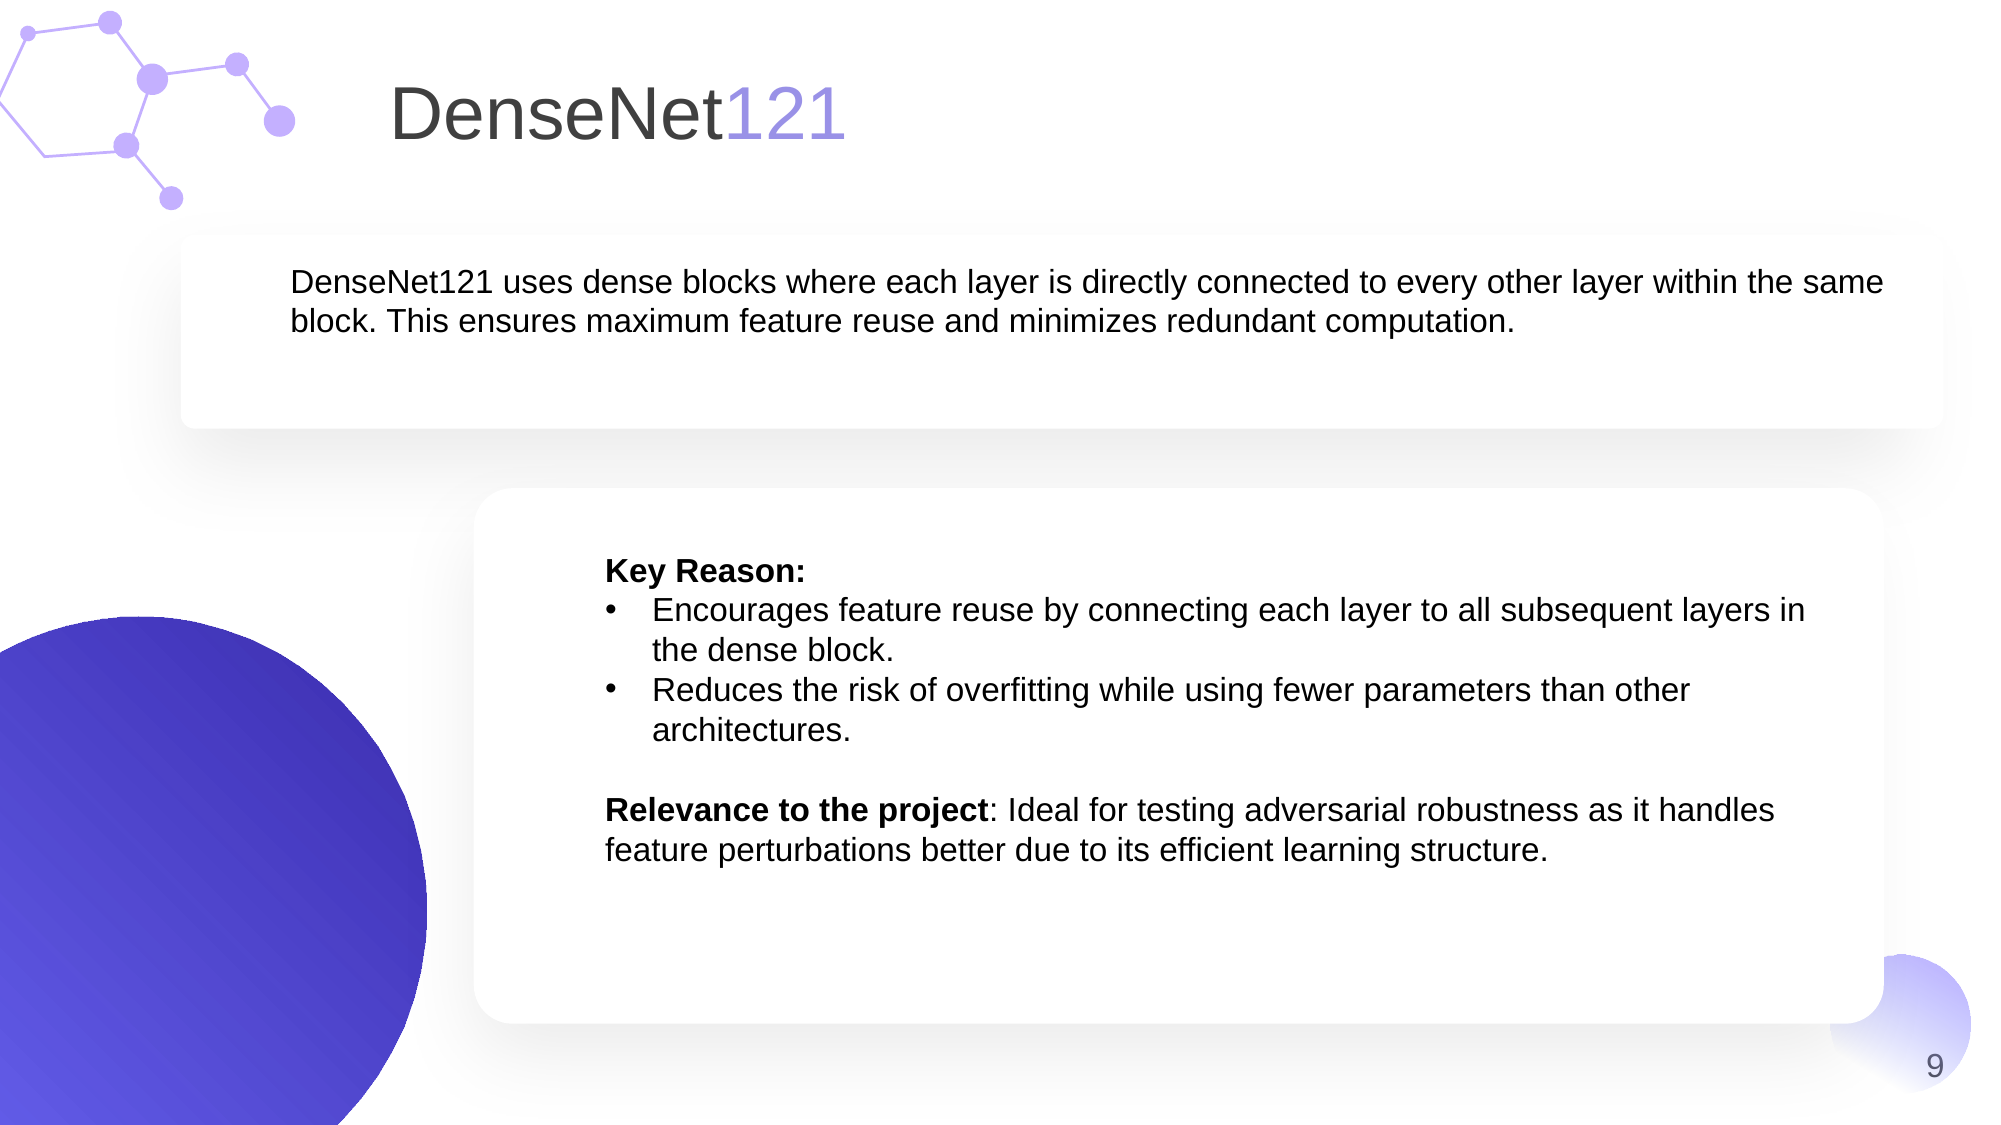

DenseNet121

DenseNet121 uses dense blocks where each layer is directly connected to every other layer within the same block. This ensures maximum feature reuse and minimizes redundant computation.

Key Reason:
Encourages feature reuse by connecting each layer to all subsequent layers in the dense block.
Reduces the risk of overfitting while using fewer parameters than other architectures.

Relevance to the project: Ideal for testing adversarial robustness as it handles feature perturbations better due to its efficient learning structure.